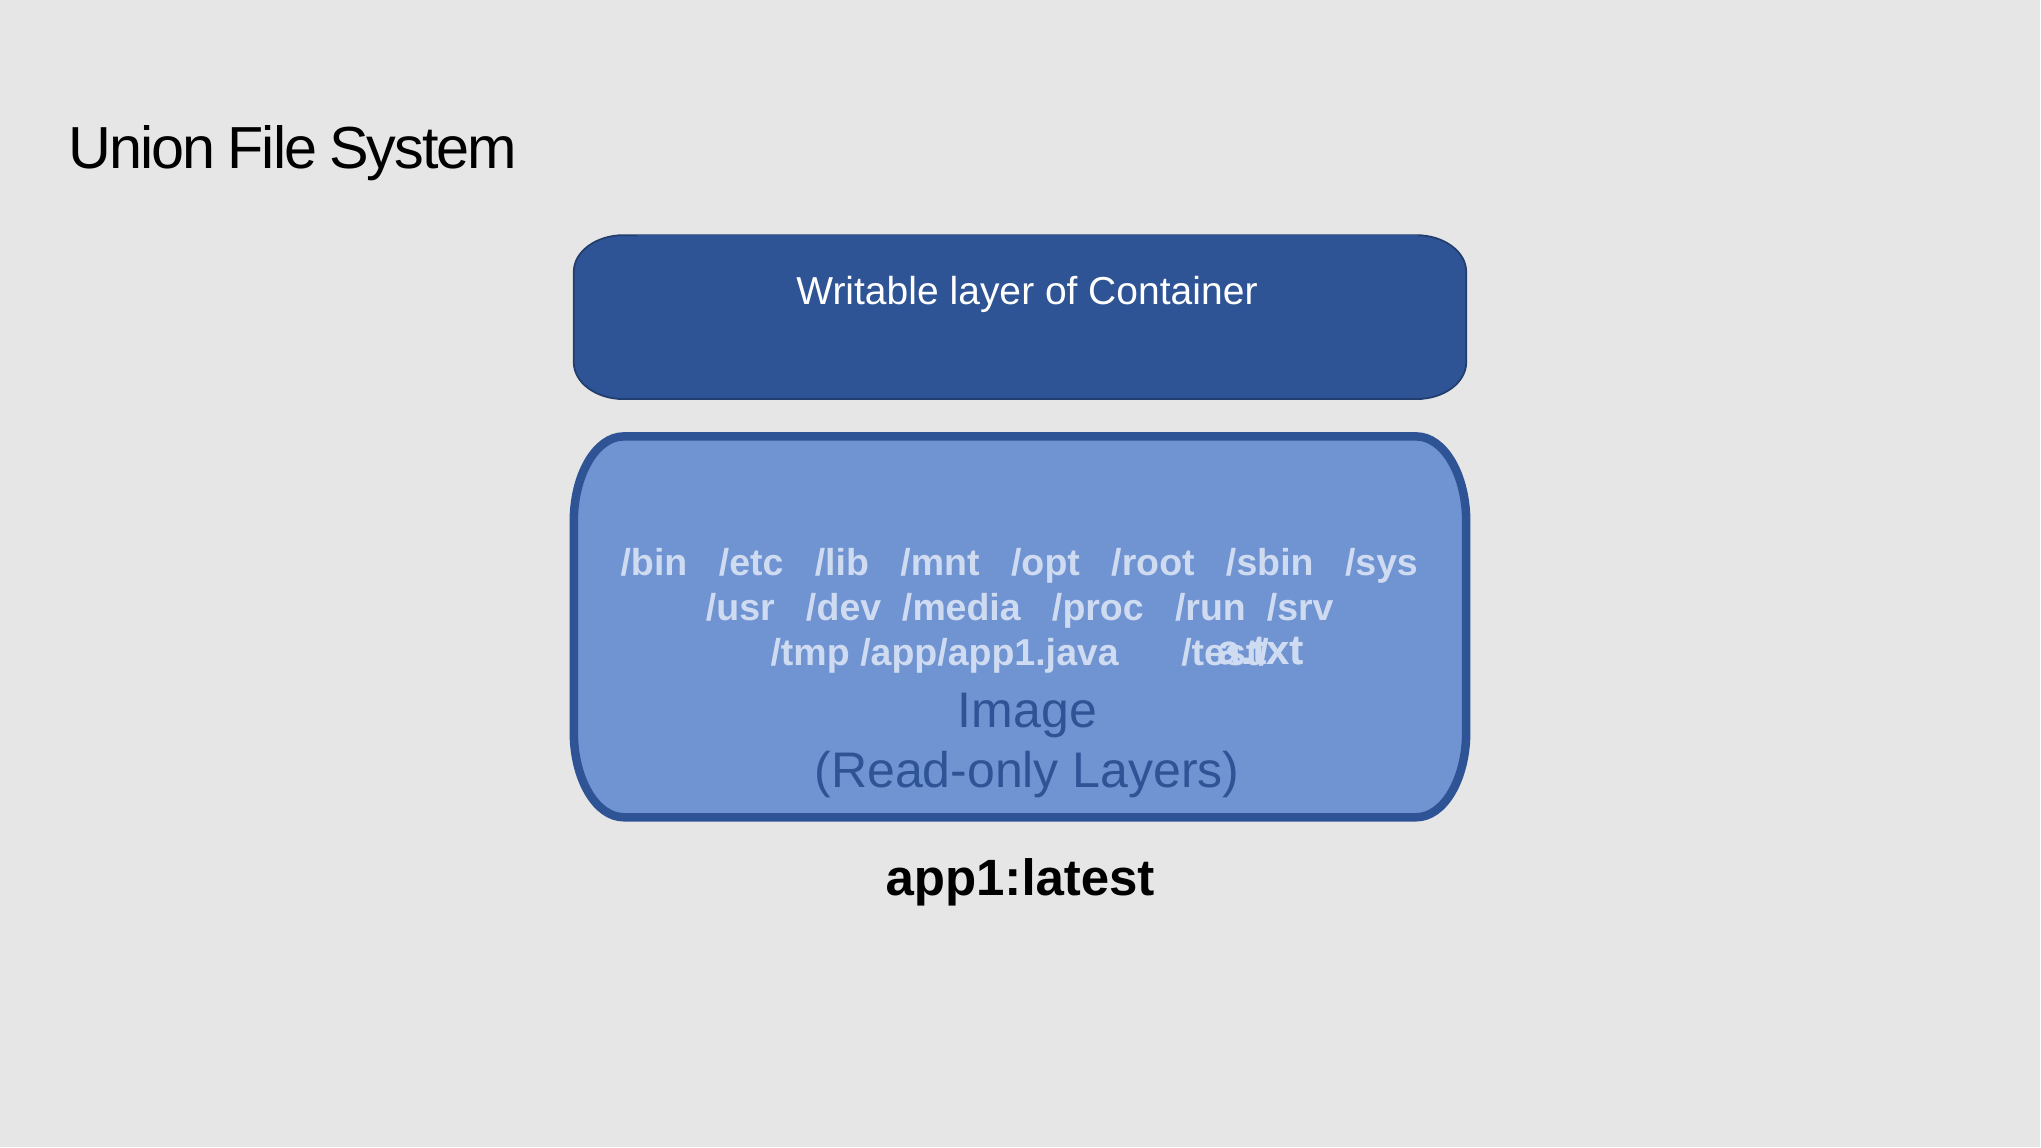

# Union File System

Writable layer of Container

/bin   /etc   /lib   /mnt   /opt   /root   /sbin   /sys   /usr   /dev  /media   /proc   /run  /srv   /tmp /app/app1.java      /test/

a.txt
a.txt
Image
(Read-only Layers)
app1:latest